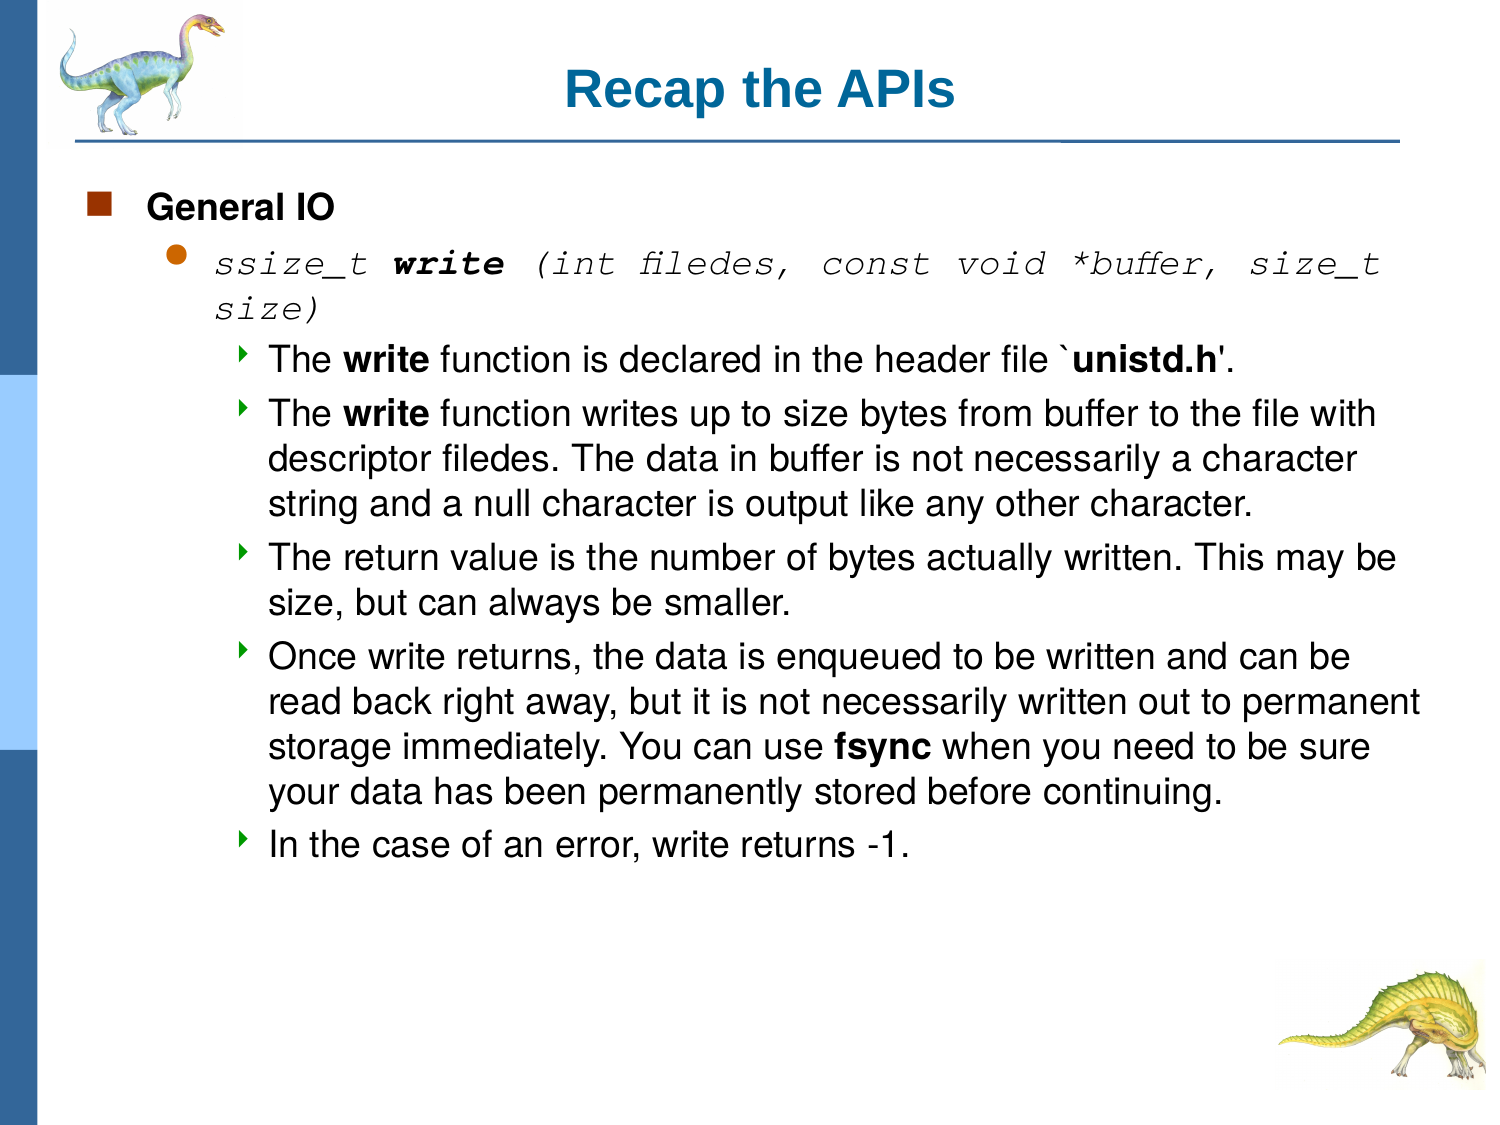

# Recap the APIs
General IO
ssize_t write (int filedes, const void *buffer, size_t size)
The write function is declared in the header file `unistd.h'.
The write function writes up to size bytes from buffer to the file with descriptor filedes. The data in buffer is not necessarily a character string and a null character is output like any other character.
The return value is the number of bytes actually written. This may be size, but can always be smaller.
Once write returns, the data is enqueued to be written and can be read back right away, but it is not necessarily written out to permanent storage immediately. You can use fsync when you need to be sure your data has been permanently stored before continuing.
In the case of an error, write returns -1.